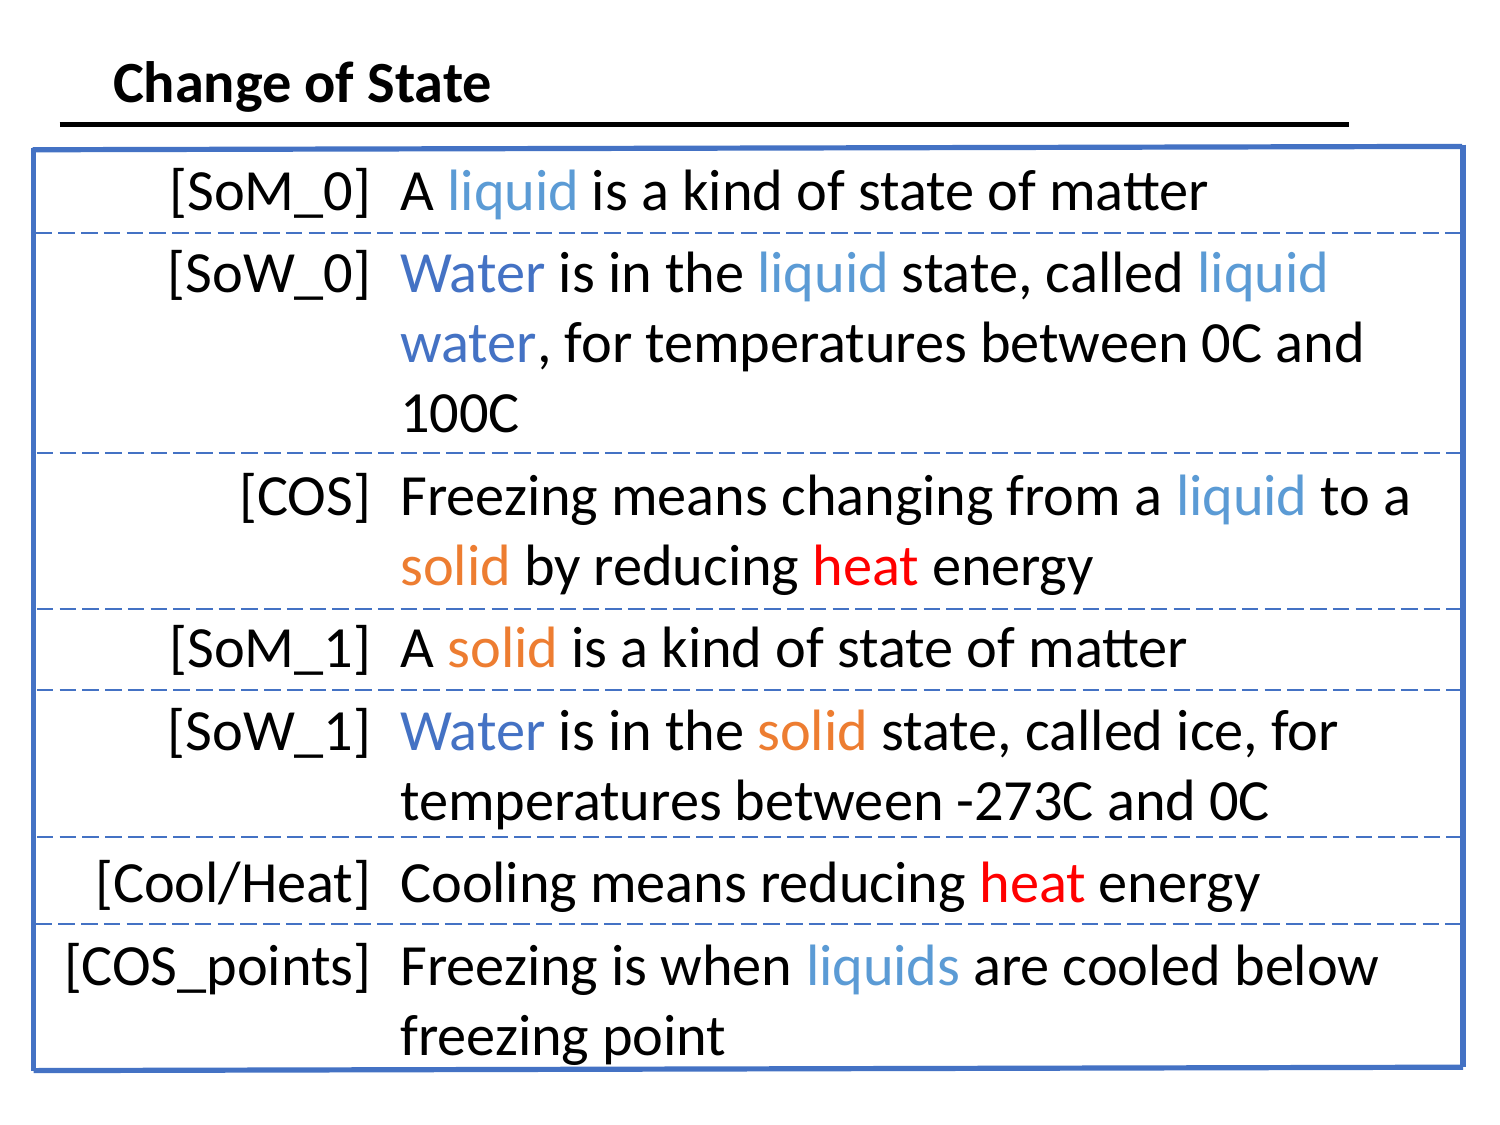

Change of State
[SoM_0]
[SoW_0] asdasdsadaddas
[COS] asdawdas
[SoM_1]
[SoW_1] adasdasd
[Cool/Heat]
[COS_points]

A liquid is a kind of state of matter
Water is in the liquid state, called liquid water, for temperatures between 0C and 100C
Freezing means changing from a liquid to a solid by reducing heat energy
A solid is a kind of state of matter
Water is in the solid state, called ice, for temperatures between -273C and 0C
Cooling means reducing heat energy
Freezing is when liquids are cooled below freezing point